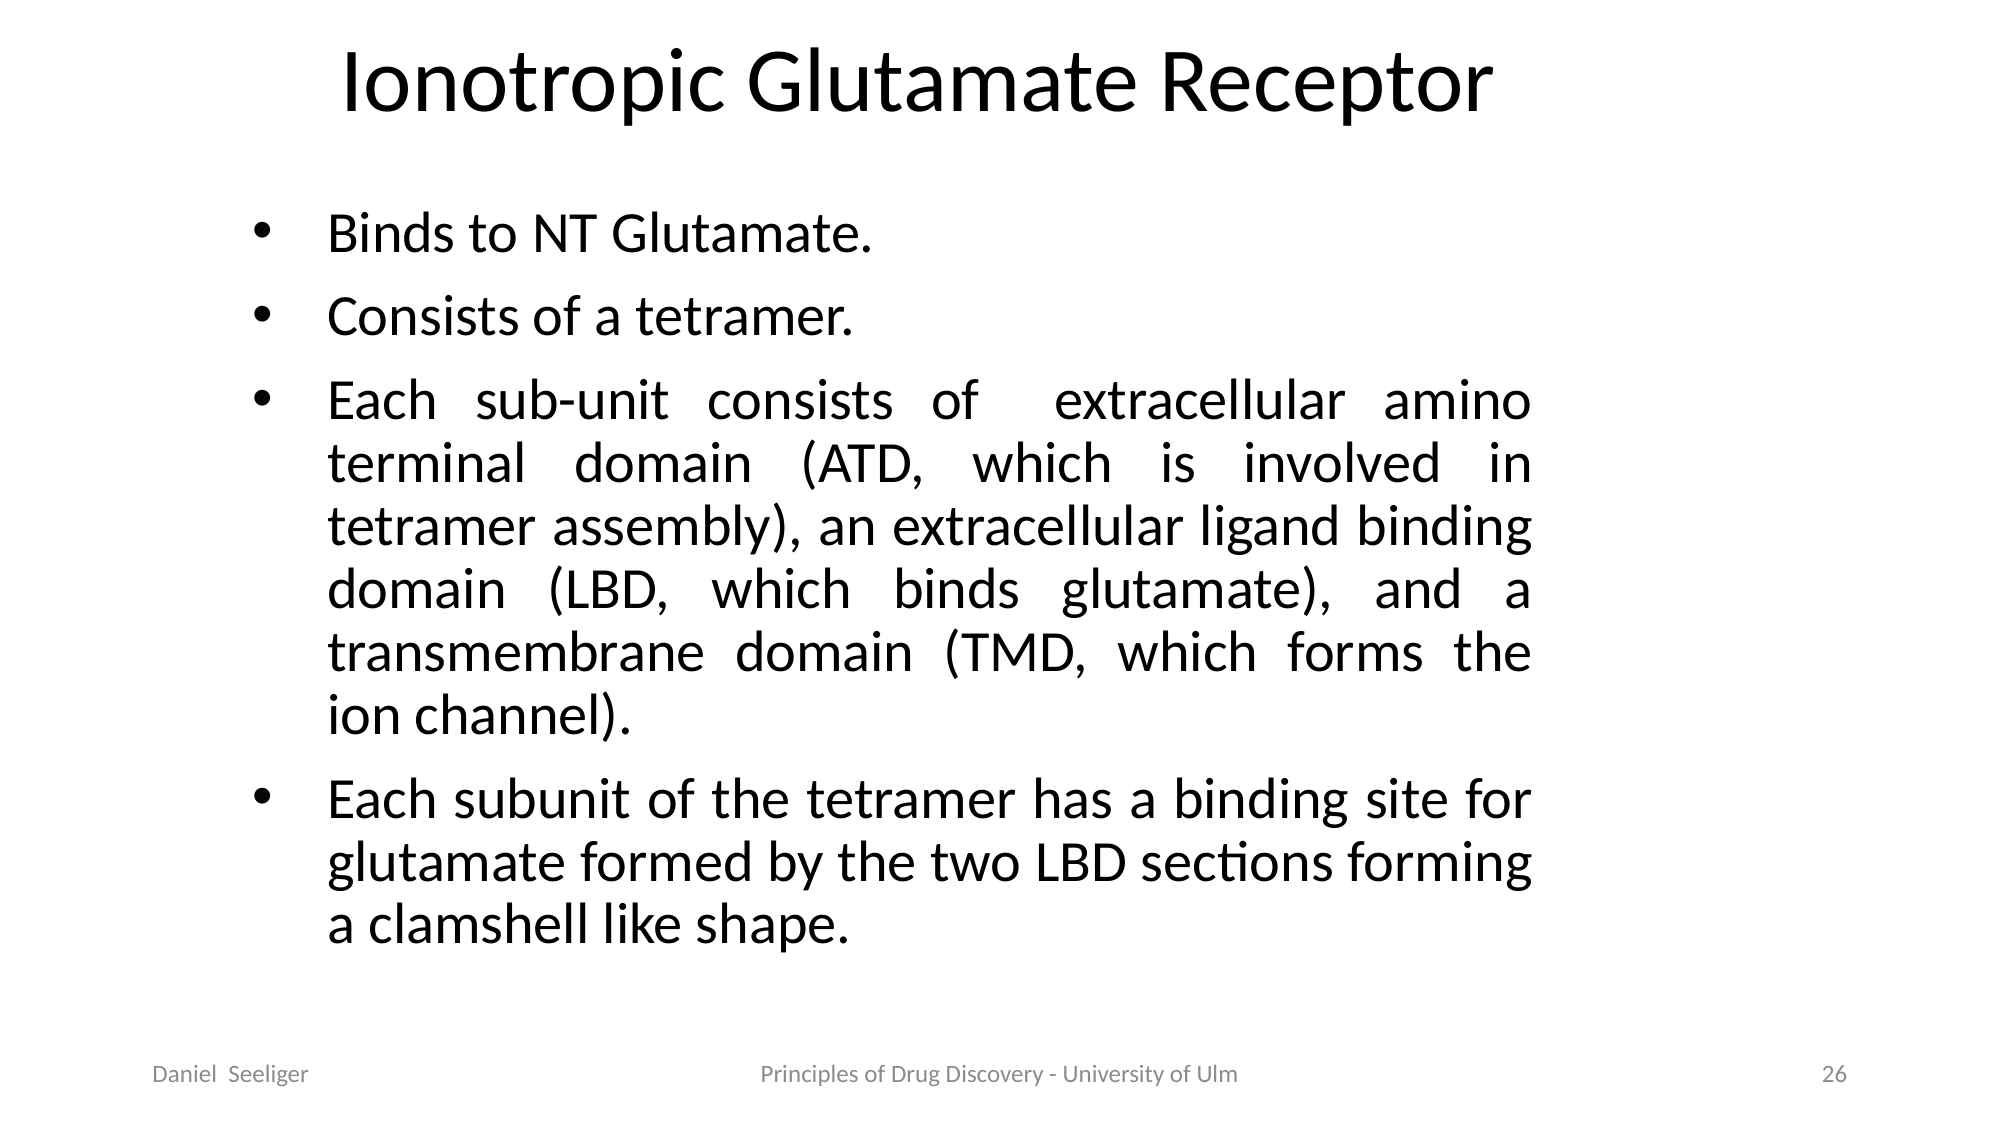

Ionotropic Glutamate Receptor
Binds to NT Glutamate.
Consists of a tetramer.
Each sub-unit consists of  extracellular amino terminal domain (ATD, which is involved in tetramer assembly), an extracellular ligand binding domain (LBD, which binds glutamate), and a transmembrane domain (TMD, which forms the ion channel).
Each subunit of the tetramer has a binding site for glutamate formed by the two LBD sections forming a clamshell like shape.
Daniel  Seeliger
Principles of Drug Discovery - University of Ulm
26